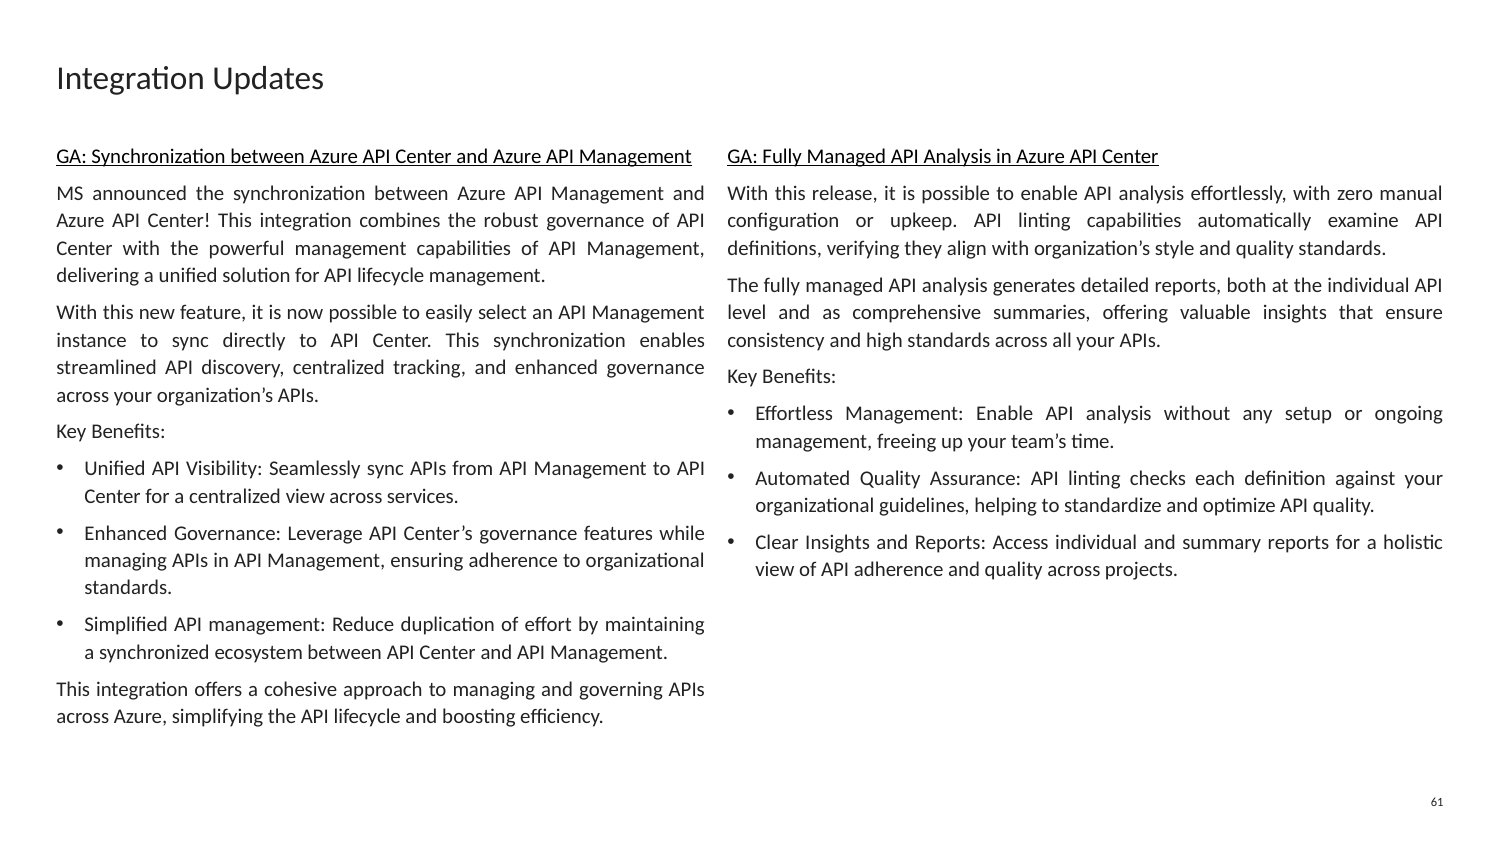

# Integration Updates
GA: Synchronization between Azure API Center and Azure API Management
MS announced the synchronization between Azure API Management and Azure API Center! This integration combines the robust governance of API Center with the powerful management capabilities of API Management, delivering a unified solution for API lifecycle management.
With this new feature, it is now possible to easily select an API Management instance to sync directly to API Center. This synchronization enables streamlined API discovery, centralized tracking, and enhanced governance across your organization’s APIs.
Key Benefits:
Unified API Visibility: Seamlessly sync APIs from API Management to API Center for a centralized view across services.
Enhanced Governance: Leverage API Center’s governance features while managing APIs in API Management, ensuring adherence to organizational standards.
Simplified API management: Reduce duplication of effort by maintaining a synchronized ecosystem between API Center and API Management.
This integration offers a cohesive approach to managing and governing APIs across Azure, simplifying the API lifecycle and boosting efficiency.
GA: Fully Managed API Analysis in Azure API Center
With this release, it is possible to enable API analysis effortlessly, with zero manual configuration or upkeep. API linting capabilities automatically examine API definitions, verifying they align with organization’s style and quality standards.
The fully managed API analysis generates detailed reports, both at the individual API level and as comprehensive summaries, offering valuable insights that ensure consistency and high standards across all your APIs.
Key Benefits:
Effortless Management: Enable API analysis without any setup or ongoing management, freeing up your team’s time.
Automated Quality Assurance: API linting checks each definition against your organizational guidelines, helping to standardize and optimize API quality.
Clear Insights and Reports: Access individual and summary reports for a holistic view of API adherence and quality across projects.